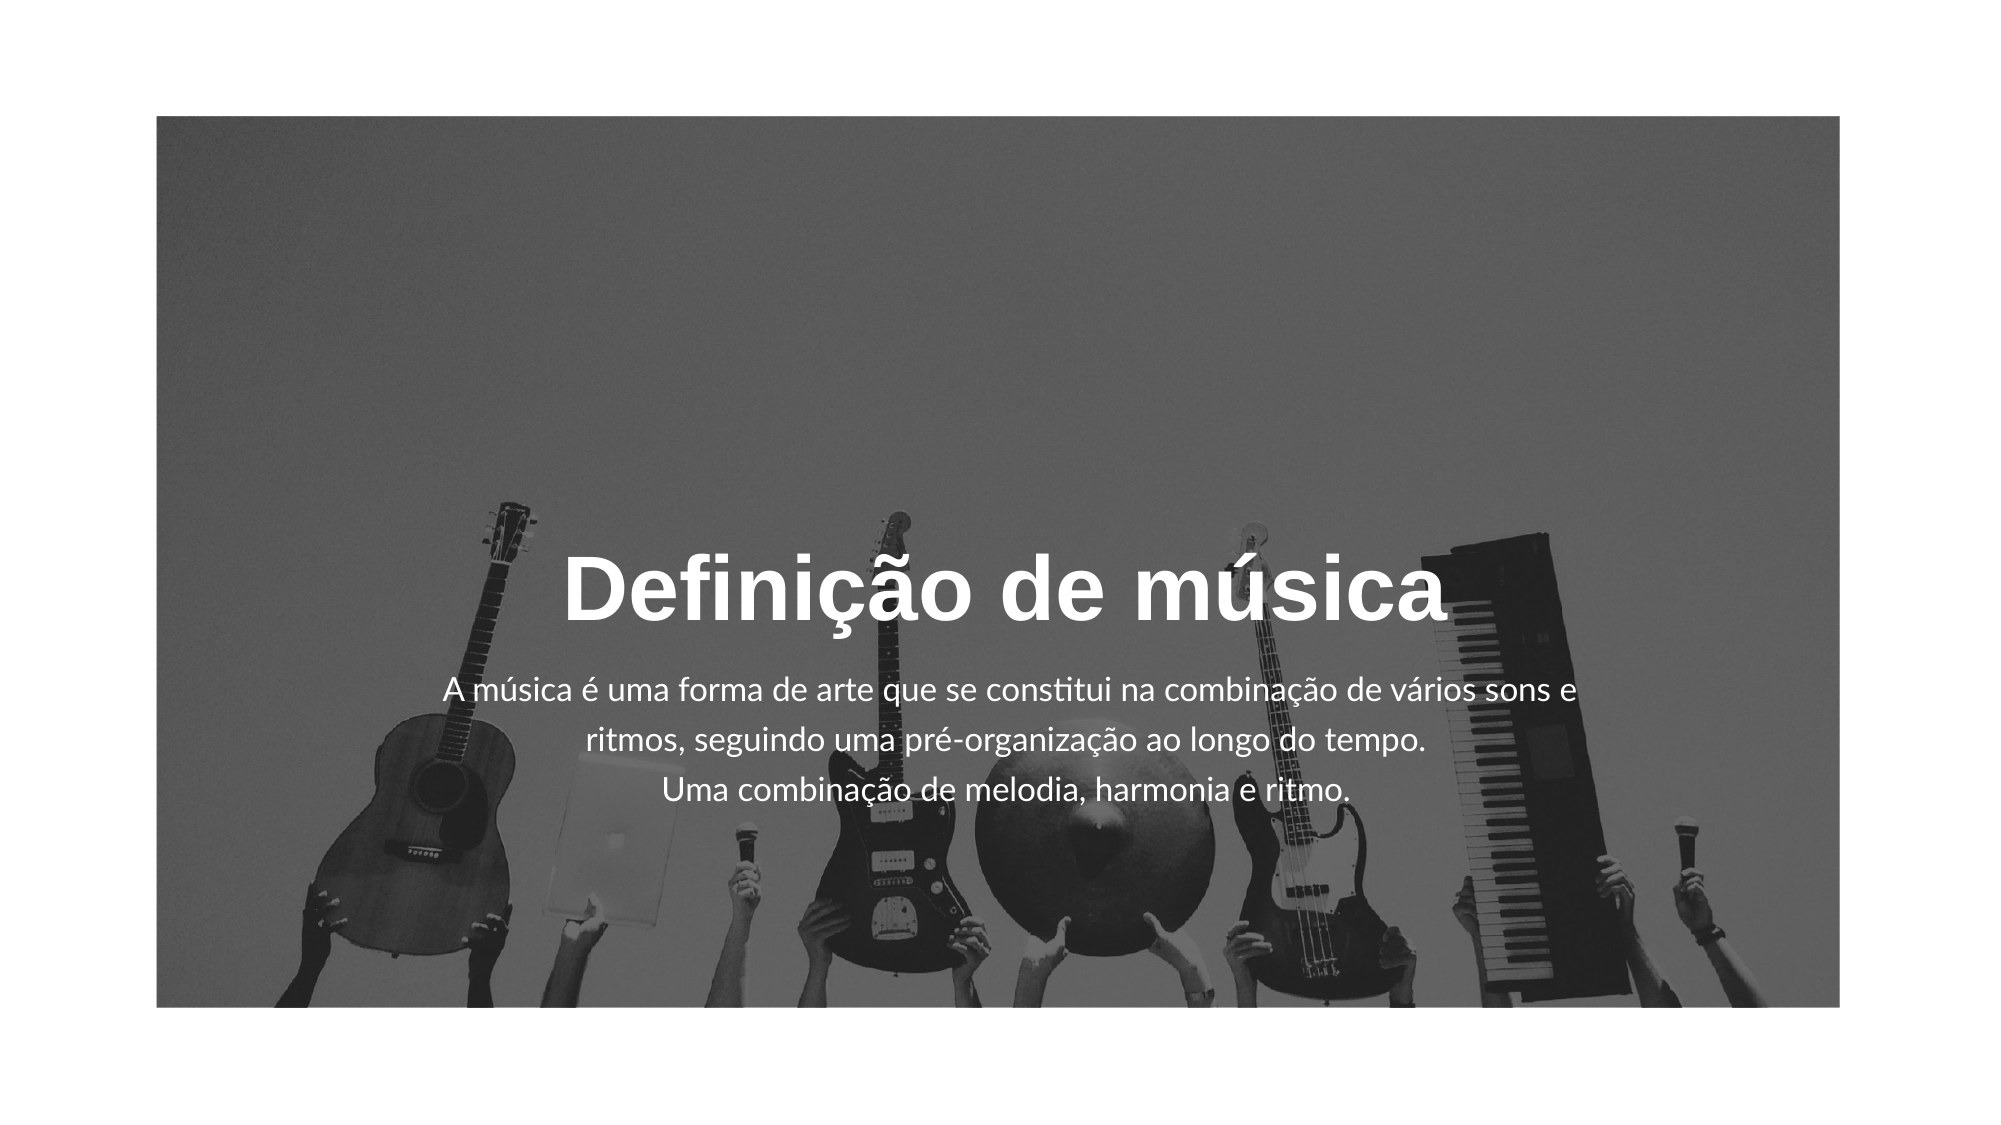

Definição de música
A música é uma forma de arte que se constitui na combinação de vários sons e ritmos, seguindo uma pré-organização ao longo do tempo.
Uma combinação de melodia, harmonia e ritmo.